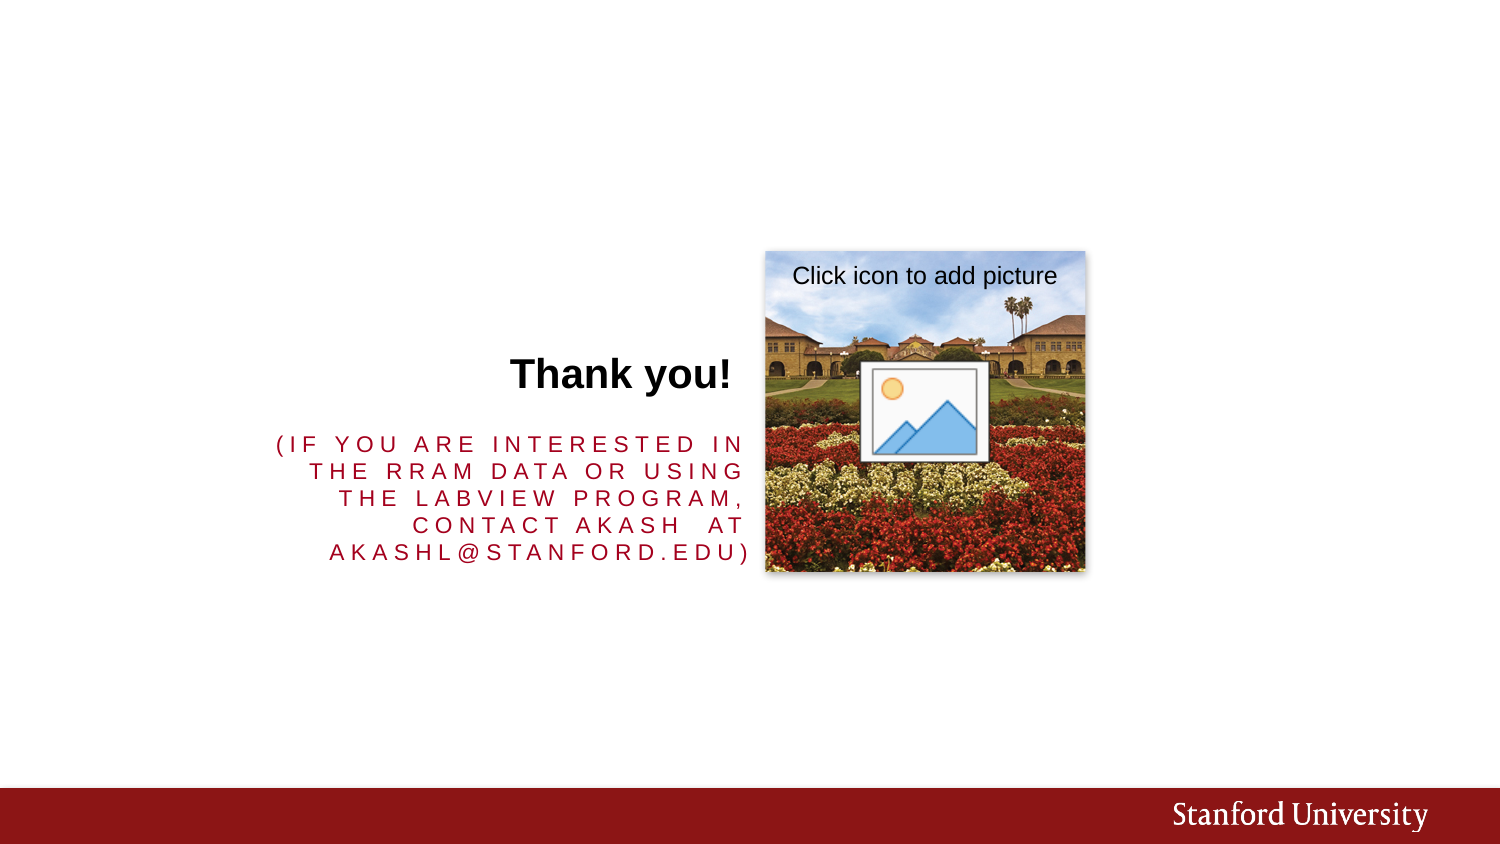

# Thank you!
(If you are interested in the RRAM data or using the LabVIEW program, contact Akash  at akashl@Stanford.edu)